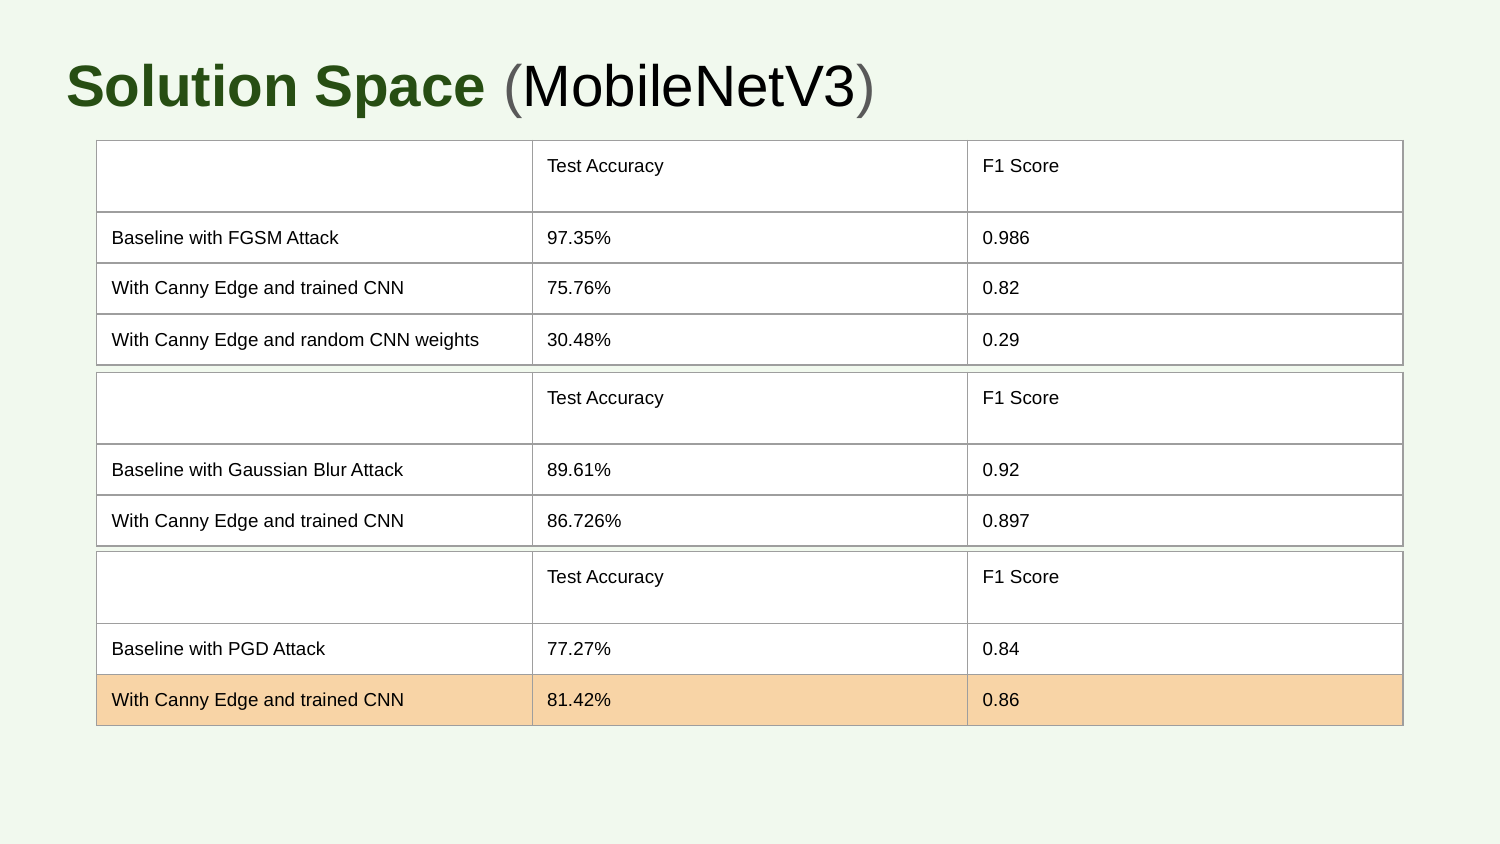

# Solution Space (MobileNetV3)
|  | Test Accuracy | F1 Score |
| --- | --- | --- |
| Baseline with FGSM Attack | 97.35% | 0.986 |
| With Canny Edge and trained CNN | 75.76% | 0.82 |
| With Canny Edge and random CNN weights | 30.48% | 0.29 |
|  | Test Accuracy | F1 Score |
| --- | --- | --- |
| Baseline with Gaussian Blur Attack | 89.61% | 0.92 |
| With Canny Edge and trained CNN | 86.726% | 0.897 |
|  | Test Accuracy | F1 Score |
| --- | --- | --- |
| Baseline with PGD Attack | 77.27% | 0.84 |
| With Canny Edge and trained CNN | 81.42% | 0.86 |